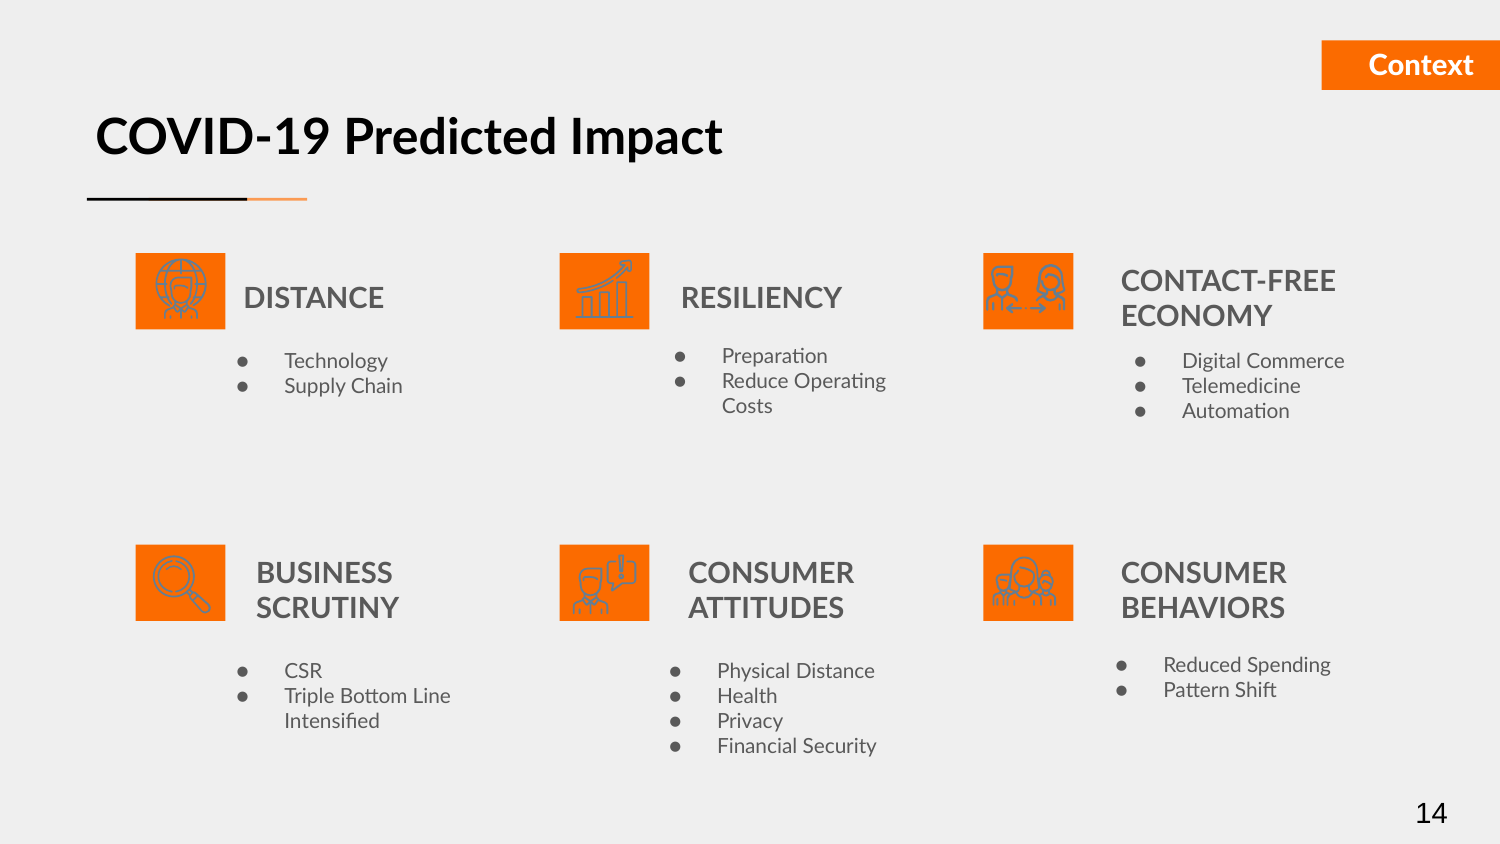

Context

# COVID-19 Predicted Impact

CONTACT-FREE ECONOMY

DISTANCE

RESILIENCY

Preparation
Reduce Operating Costs
Digital Commerce
Telemedicine
Automation
Technology
Supply Chain
CONSUMER ATTITUDES
BUSINESS SCRUTINY
CONSUMER
BEHAVIORS

Reduced Spending
Pattern Shift

CSR
Triple Bottom Line Intensified
Physical Distance
Health
Privacy
Financial Security
14